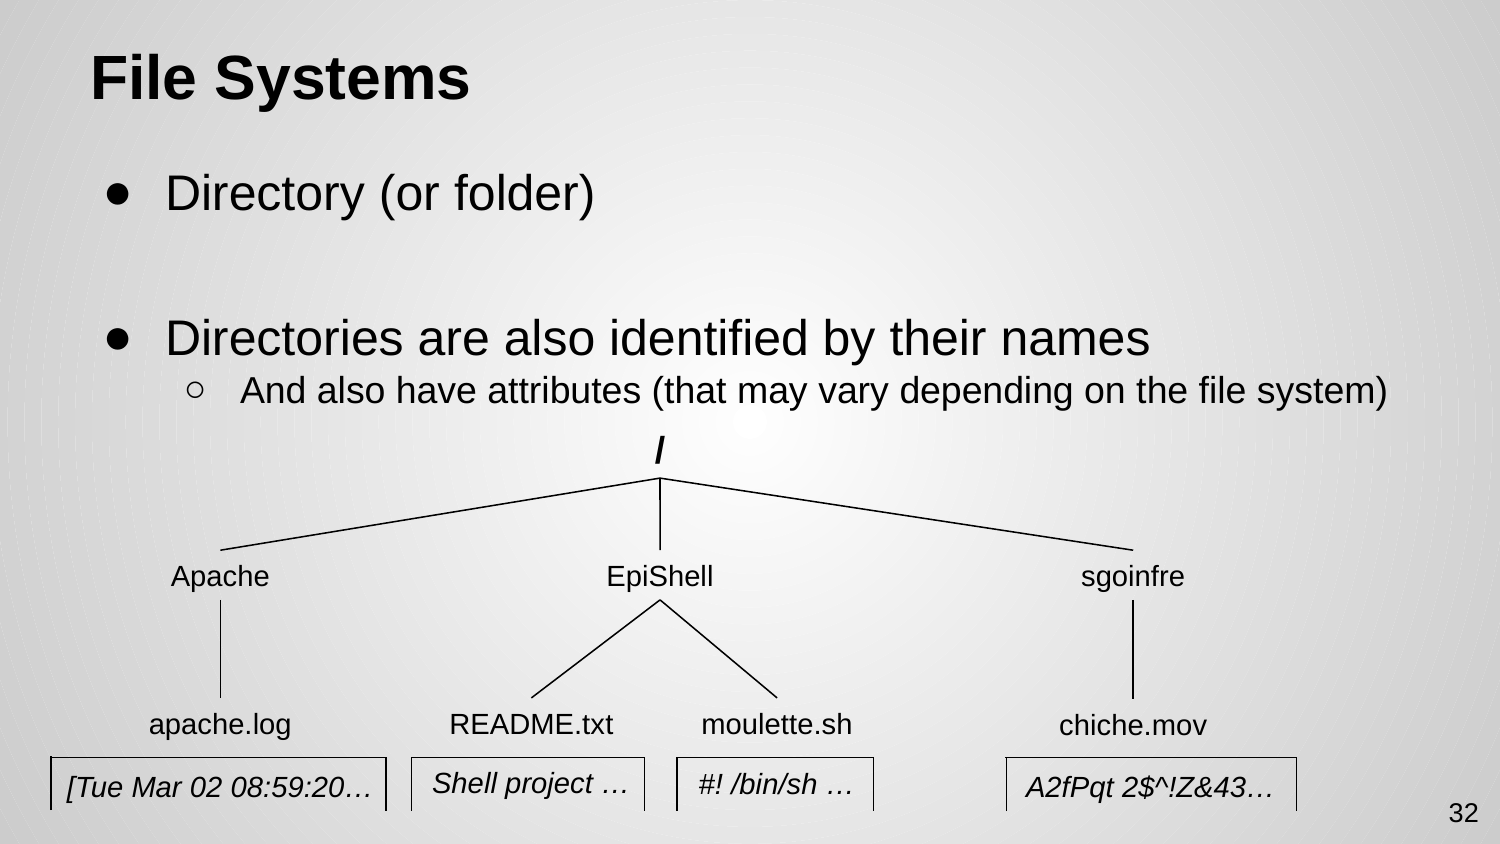

# File Systems
Directory (or folder)

Directories are also identified by their names
And also have attributes (that may vary depending on the file system)
/
EpiShell
sgoinfre
Apache
apache.log
moulette.sh
README.txt
chiche.mov
Shell project …
#! /bin/sh …
[Tue Mar 02 08:59:20…
A2fPqt 2$^!Z&43…
32